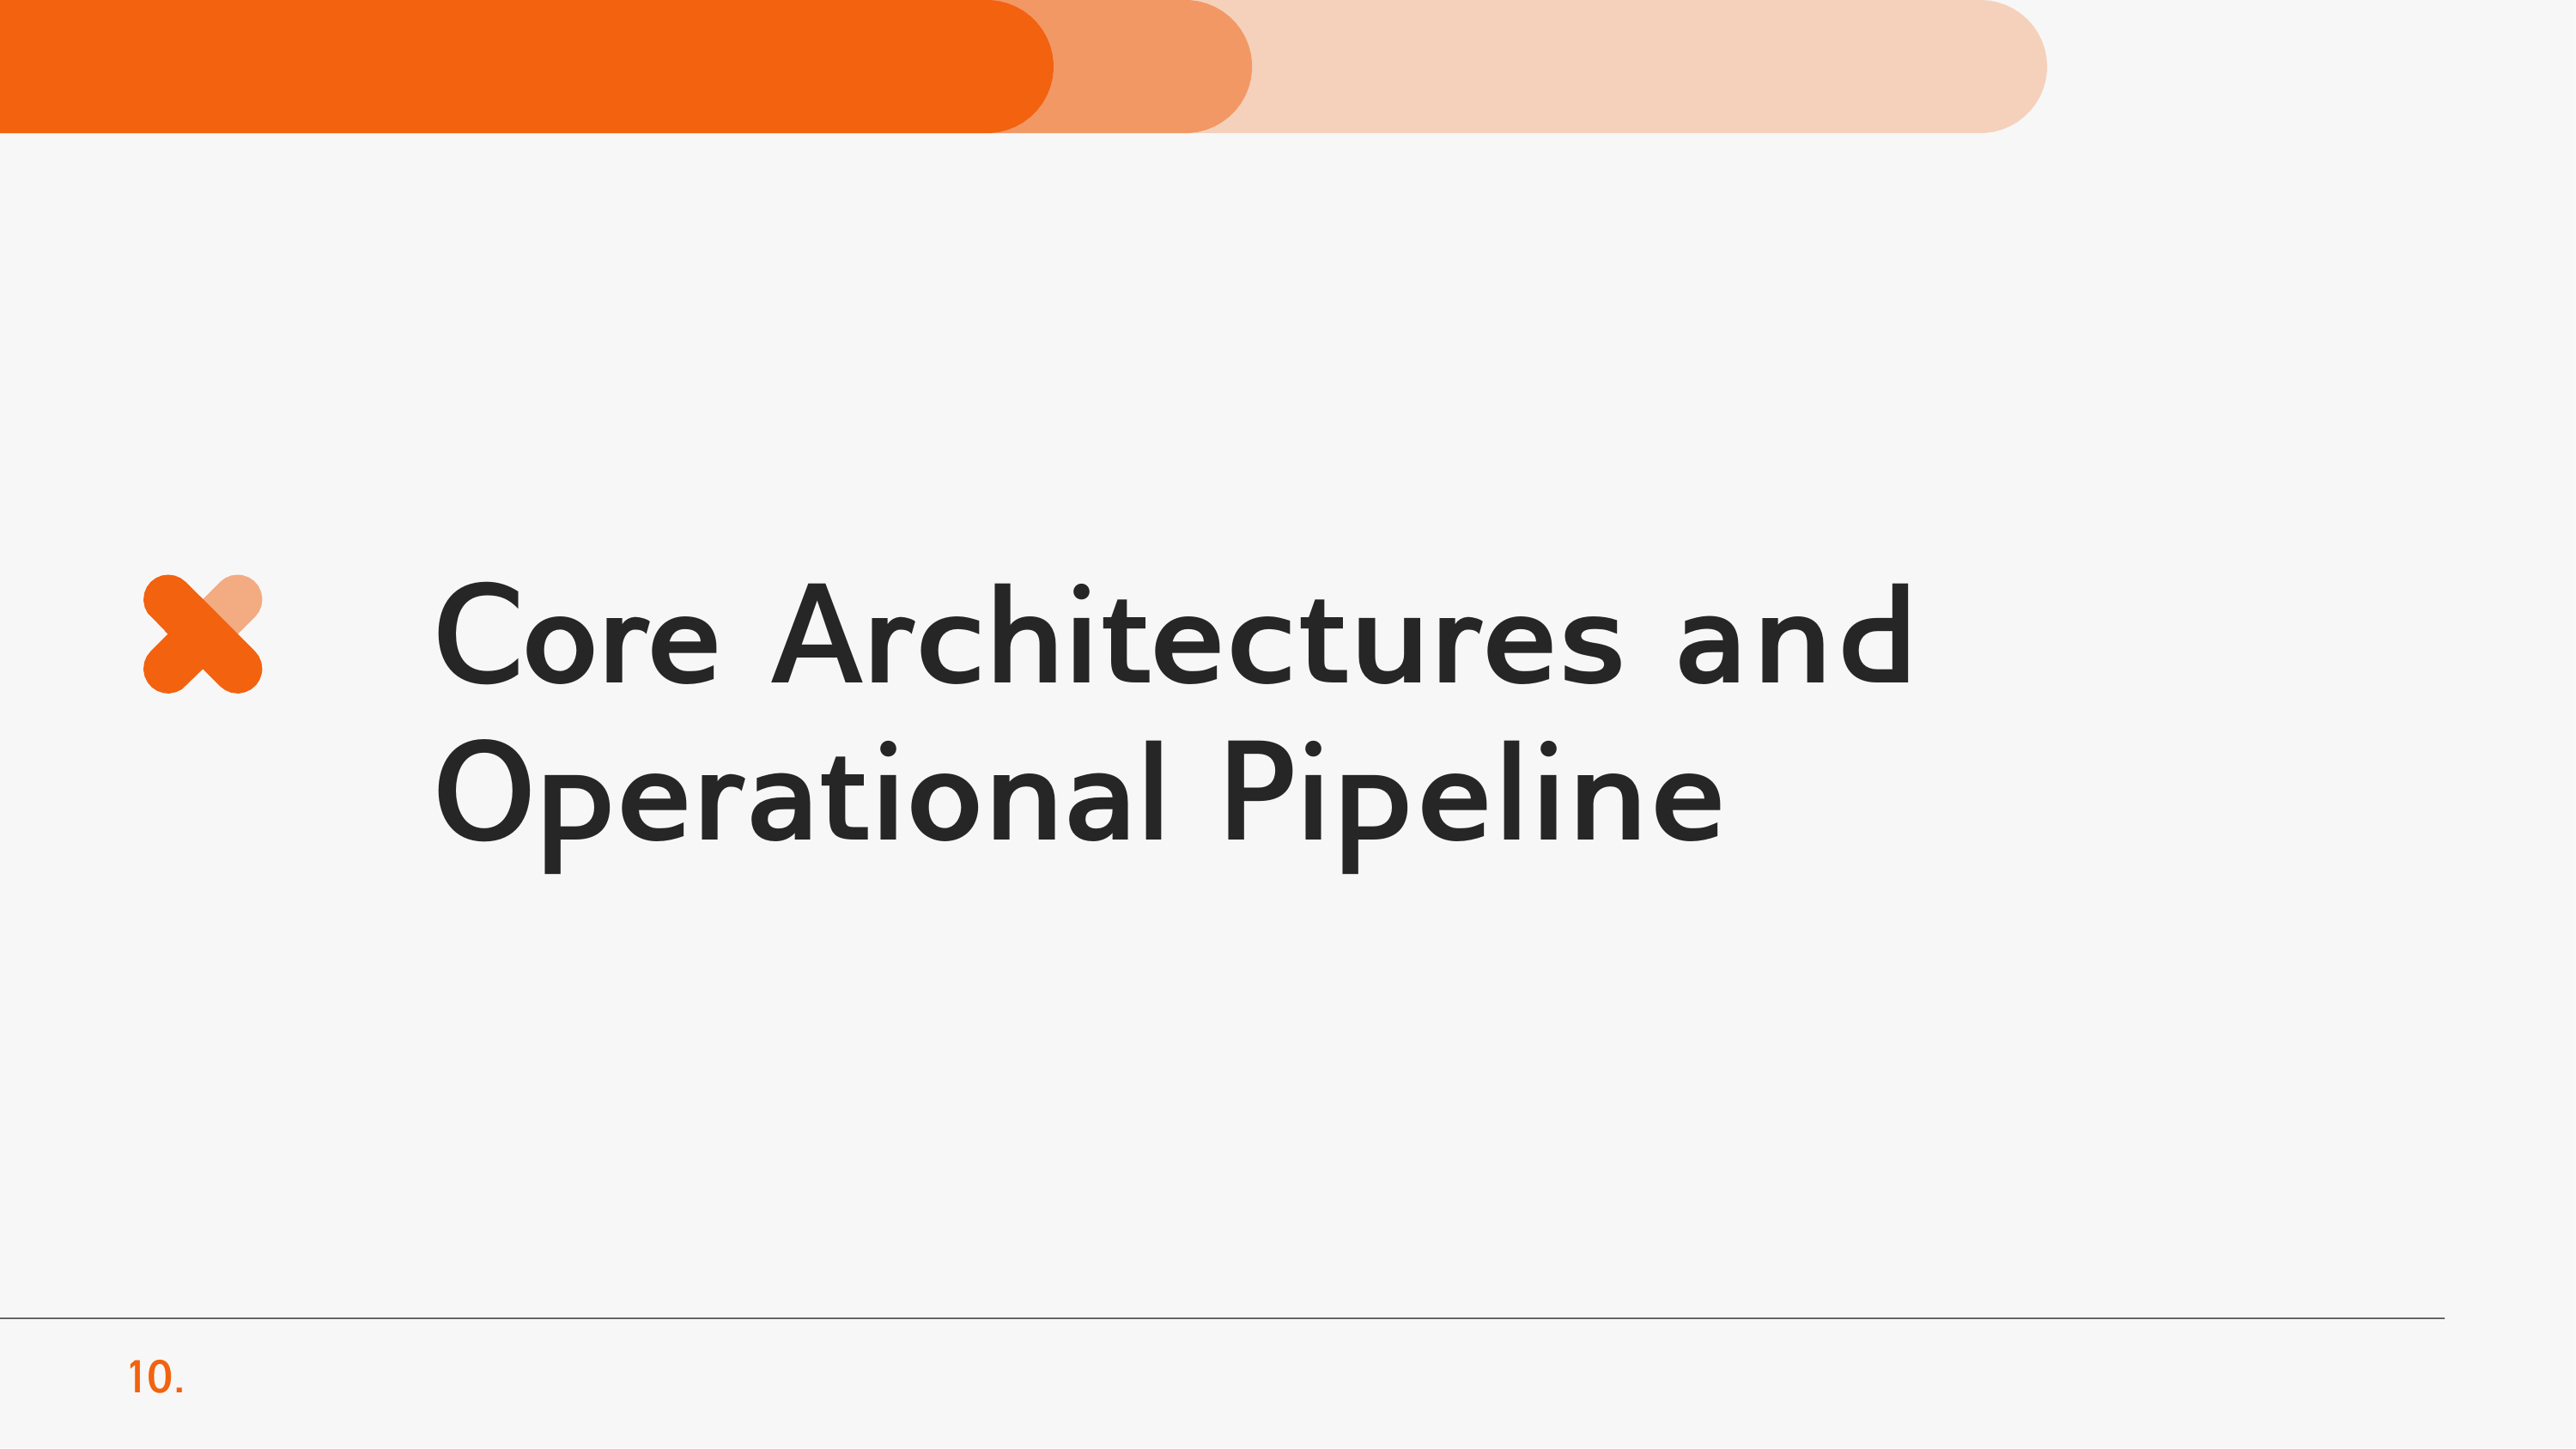

# Core Architectures and Operational Pipeline

10.